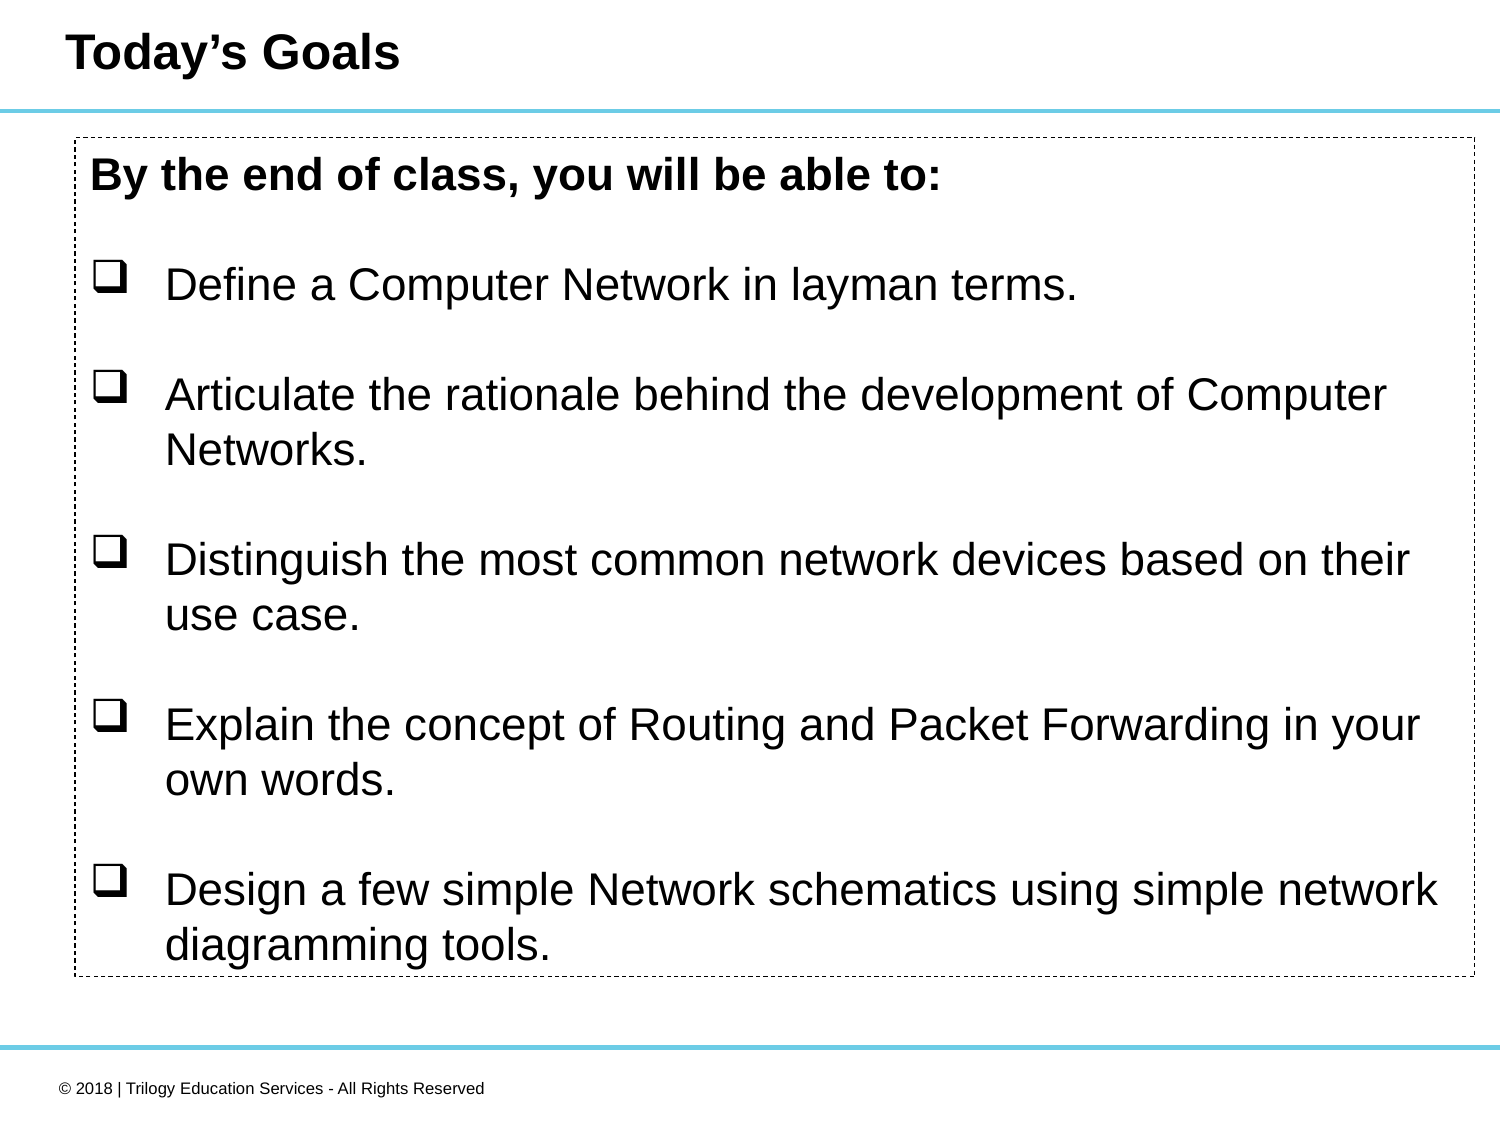

# Today’s Goals
By the end of class, you will be able to:

Define a Computer Network in layman terms.

Articulate the rationale behind the development of Computer Networks.

Distinguish the most common network devices based on their use case.

Explain the concept of Routing and Packet Forwarding in your own words.

Design a few simple Network schematics using simple network diagramming tools.